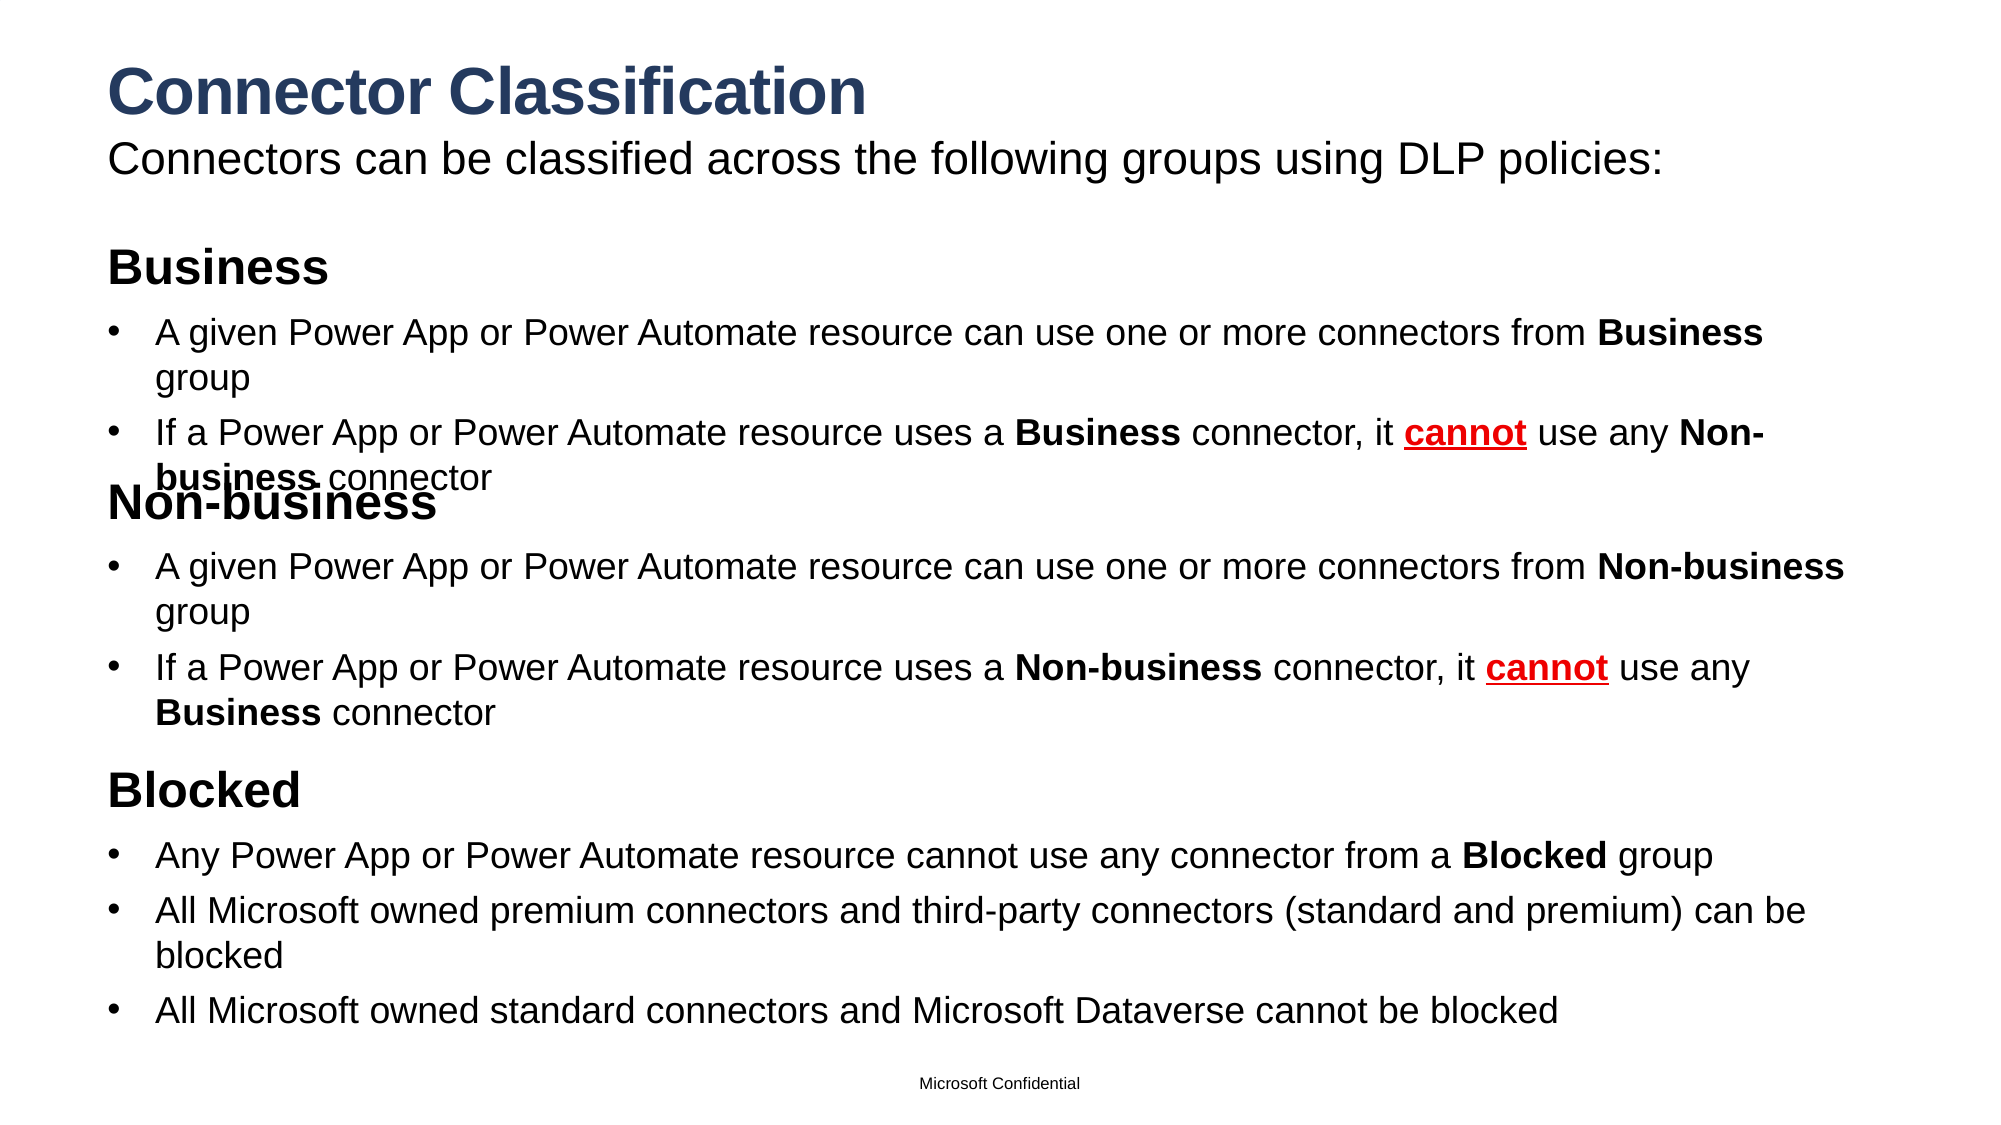

# Connector Classification
Connectors can be classified across the following groups using DLP policies:
Business
A given Power App or Power Automate resource can use one or more connectors from Business group
If a Power App or Power Automate resource uses a Business connector, it cannot use any Non-business connector
Non-business
A given Power App or Power Automate resource can use one or more connectors from Non-business group
If a Power App or Power Automate resource uses a Non-business connector, it cannot use any Business connector
Blocked
Any Power App or Power Automate resource cannot use any connector from a Blocked group
All Microsoft owned premium connectors and third-party connectors (standard and premium) can be blocked
All Microsoft owned standard connectors and Microsoft Dataverse cannot be blocked
Microsoft Confidential